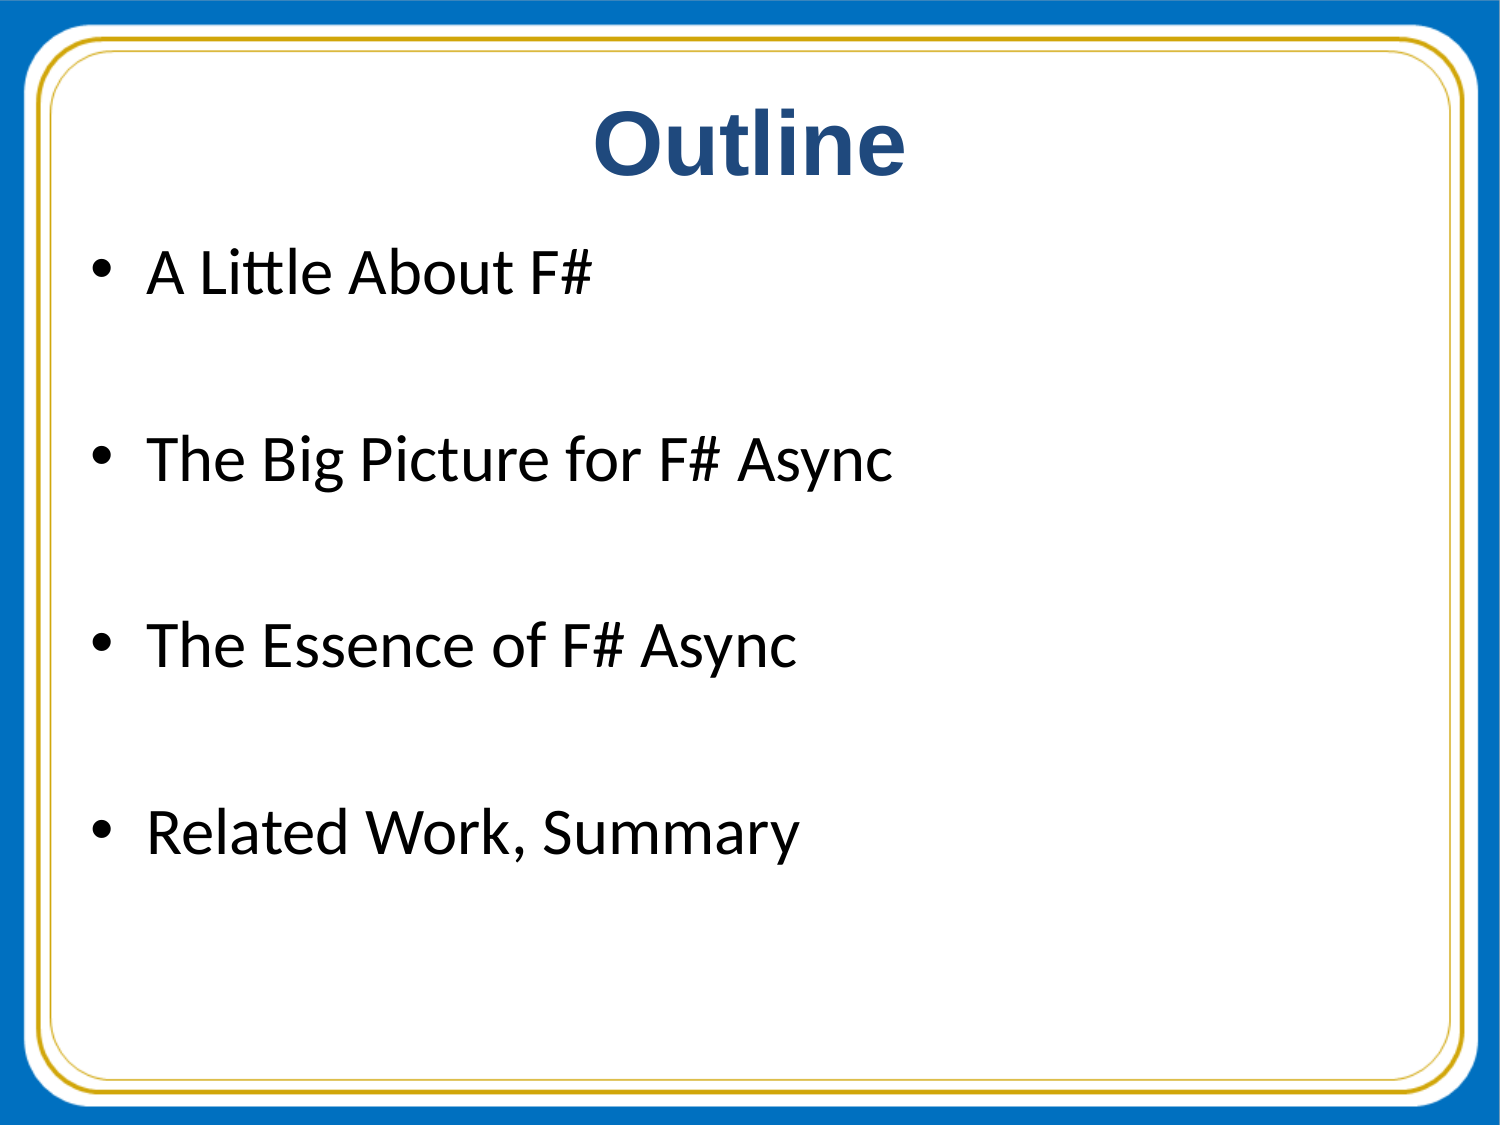

# Outline
A Little About F#

The Big Picture for F# Async

The Essence of F# Async

Related Work, Summary